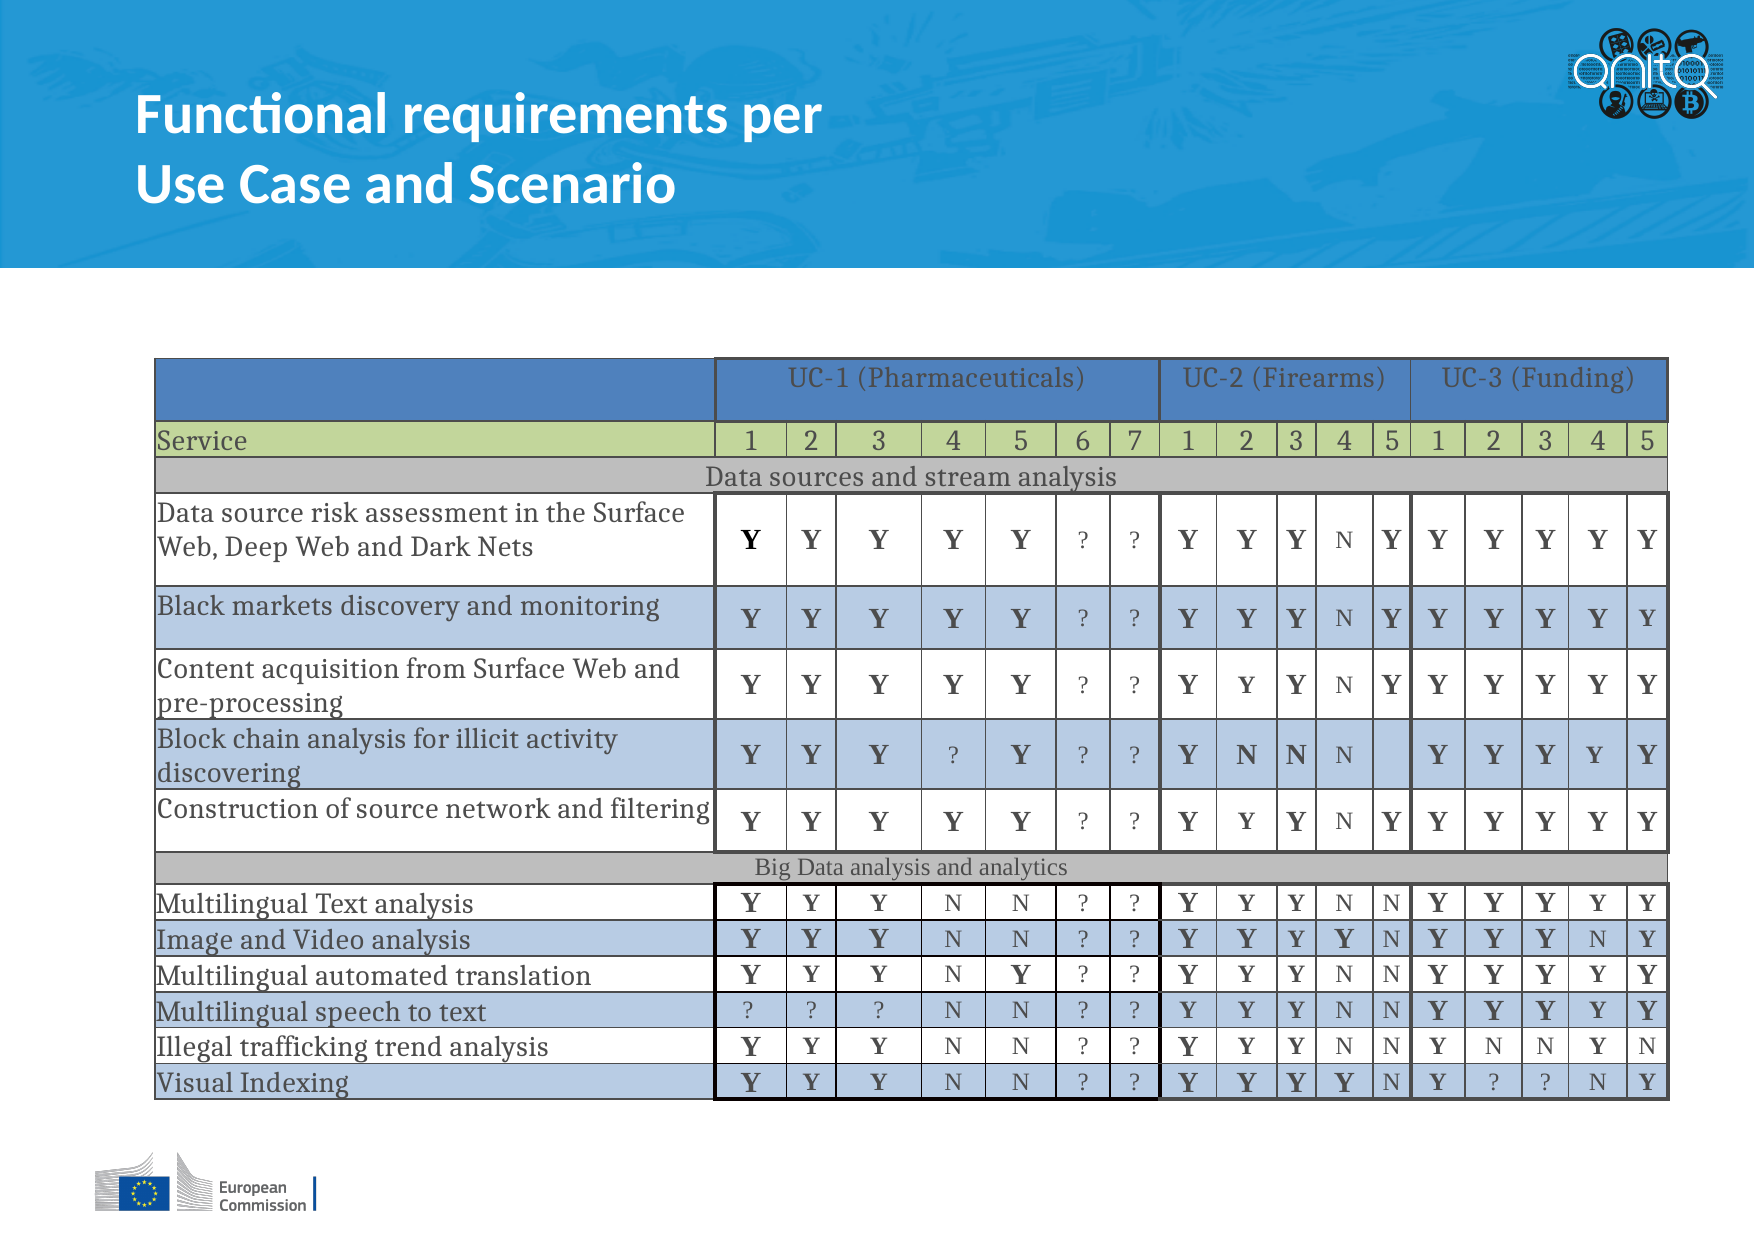

Functional requirements per Use Case and Scenario
|  | UC-1 (Pharmaceuticals) |  |  |  |  |  |  | UC-2 (Firearms) |  |  |  |  | UC-3 (Funding) |  |  |  |  |
| --- | --- | --- | --- | --- | --- | --- | --- | --- | --- | --- | --- | --- | --- | --- | --- | --- | --- |
| Service | 1 | 2 | 3 | 4 | 5 | 6 | 7 | 1 | 2 | 3 | 4 | 5 | 1 | 2 | 3 | 4 | 5 |
| Data sources and stream analysis |  |  |  |  |  |  |  |  |  |  |  |  |  |  |  |  |  |
| Data source risk assessment in the Surface Web, Deep Web and Dark Nets | Y | Y | Y | Y | Y | ? | ? | Y | Y | Y | N | Y | Y | Y | Y | Y | Y |
| Black markets discovery and monitoring | Y | Y | Y | Y | Y | ? | ? | Y | Y | Y | N | Y | Y | Y | Y | Y | Y |
| Content acquisition from Surface Web and pre-processing | Y | Y | Y | Y | Y | ? | ? | Y | Y | Y | N | Y | Y | Y | Y | Y | Y |
| Block chain analysis for illicit activity discovering | Y | Y | Y | ? | Y | ? | ? | Y | N | N | N |  | Y | Y | Y | Y | Y |
| Construction of source network and filtering | Y | Y | Y | Y | Y | ? | ? | Y | Y | Y | N | Y | Y | Y | Y | Y | Y |
| Big Data analysis and analytics |  |  |  |  |  |  |  |  |  |  |  |  |  |  |  |  |  |
| Multilingual Text analysis | Y | Y | Y | N | N | ? | ? | Y | Y | Y | N | N | Y | Y | Y | Y | Y |
| Image and Video analysis | Y | Y | Y | N | N | ? | ? | Y | Y | Y | Y | N | Y | Y | Y | N | Y |
| Multilingual automated translation | Y | Y | Y | N | Y | ? | ? | Y | Y | Y | N | N | Y | Y | Y | Y | Y |
| Multilingual speech to text | ? | ? | ? | N | N | ? | ? | Y | Y | Y | N | N | Y | Y | Y | Y | Y |
| Illegal trafficking trend analysis | Y | Y | Y | N | N | ? | ? | Y | Y | Y | N | N | Y | N | N | Y | N |
| Visual Indexing | Y | Y | Y | N | N | ? | ? | Y | Y | Y | Y | N | Y | ? | ? | N | Y |